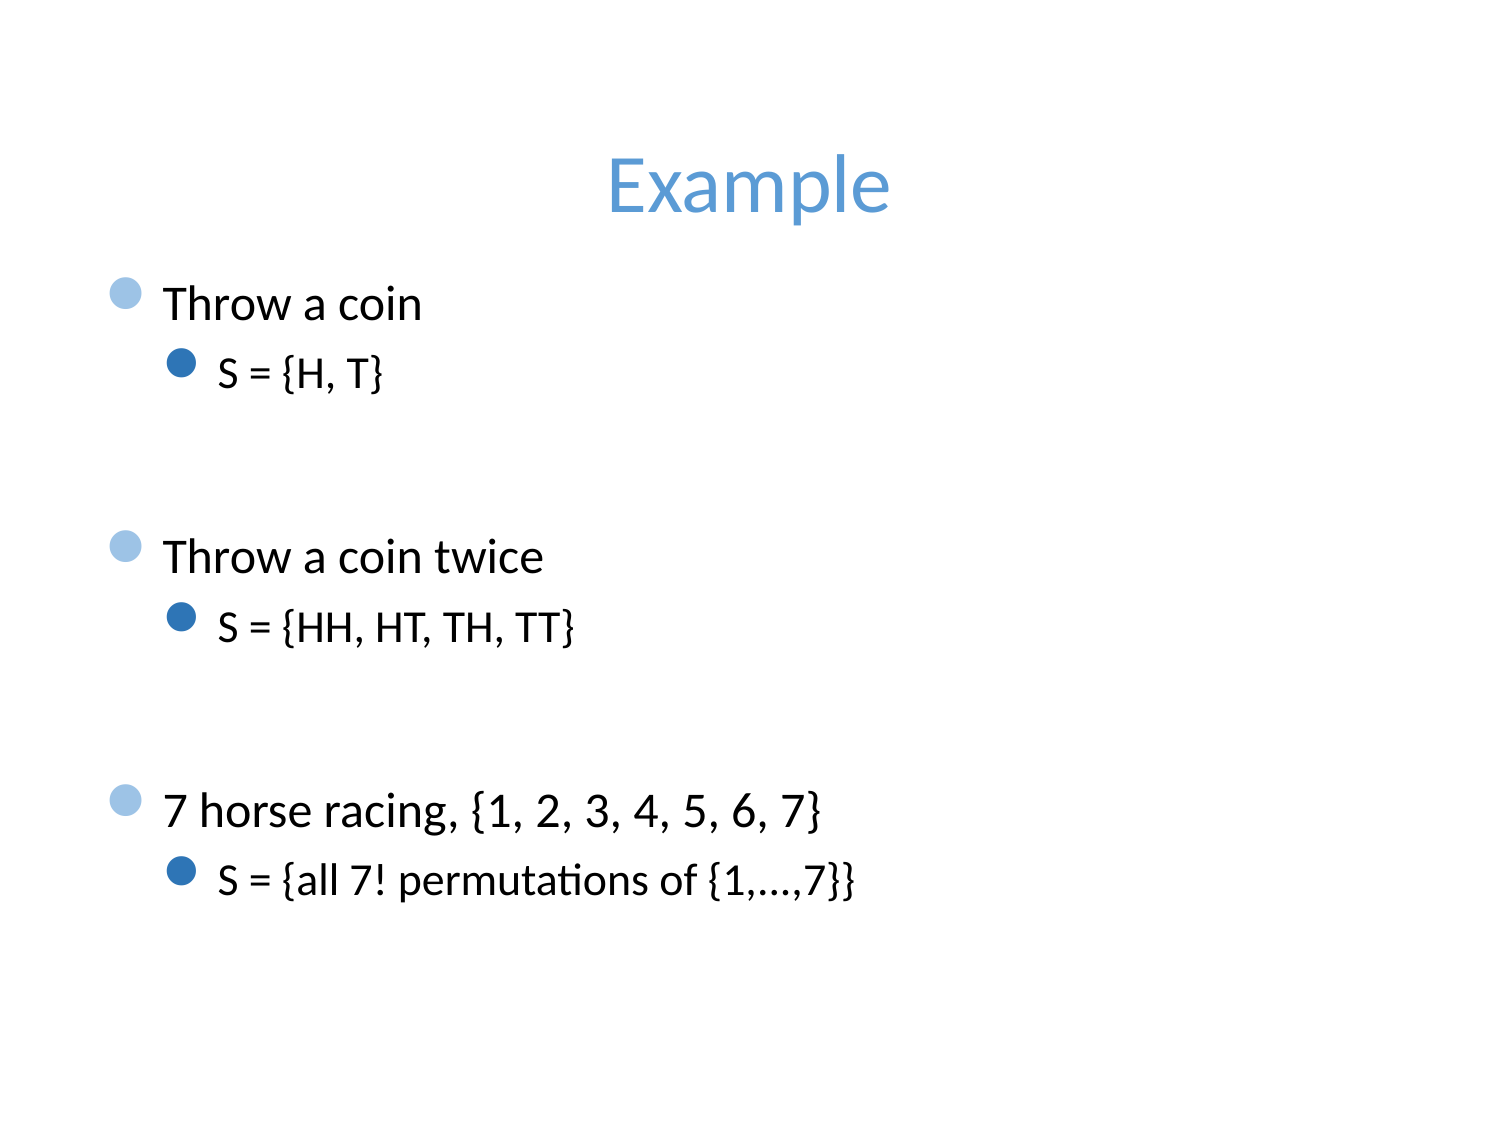

# Example
Throw a coin
S = {H, T}

Throw a coin twice
S = {HH, HT, TH, TT}

7 horse racing, {1, 2, 3, 4, 5, 6, 7}
S = {all 7! permutations of {1,...,7}}